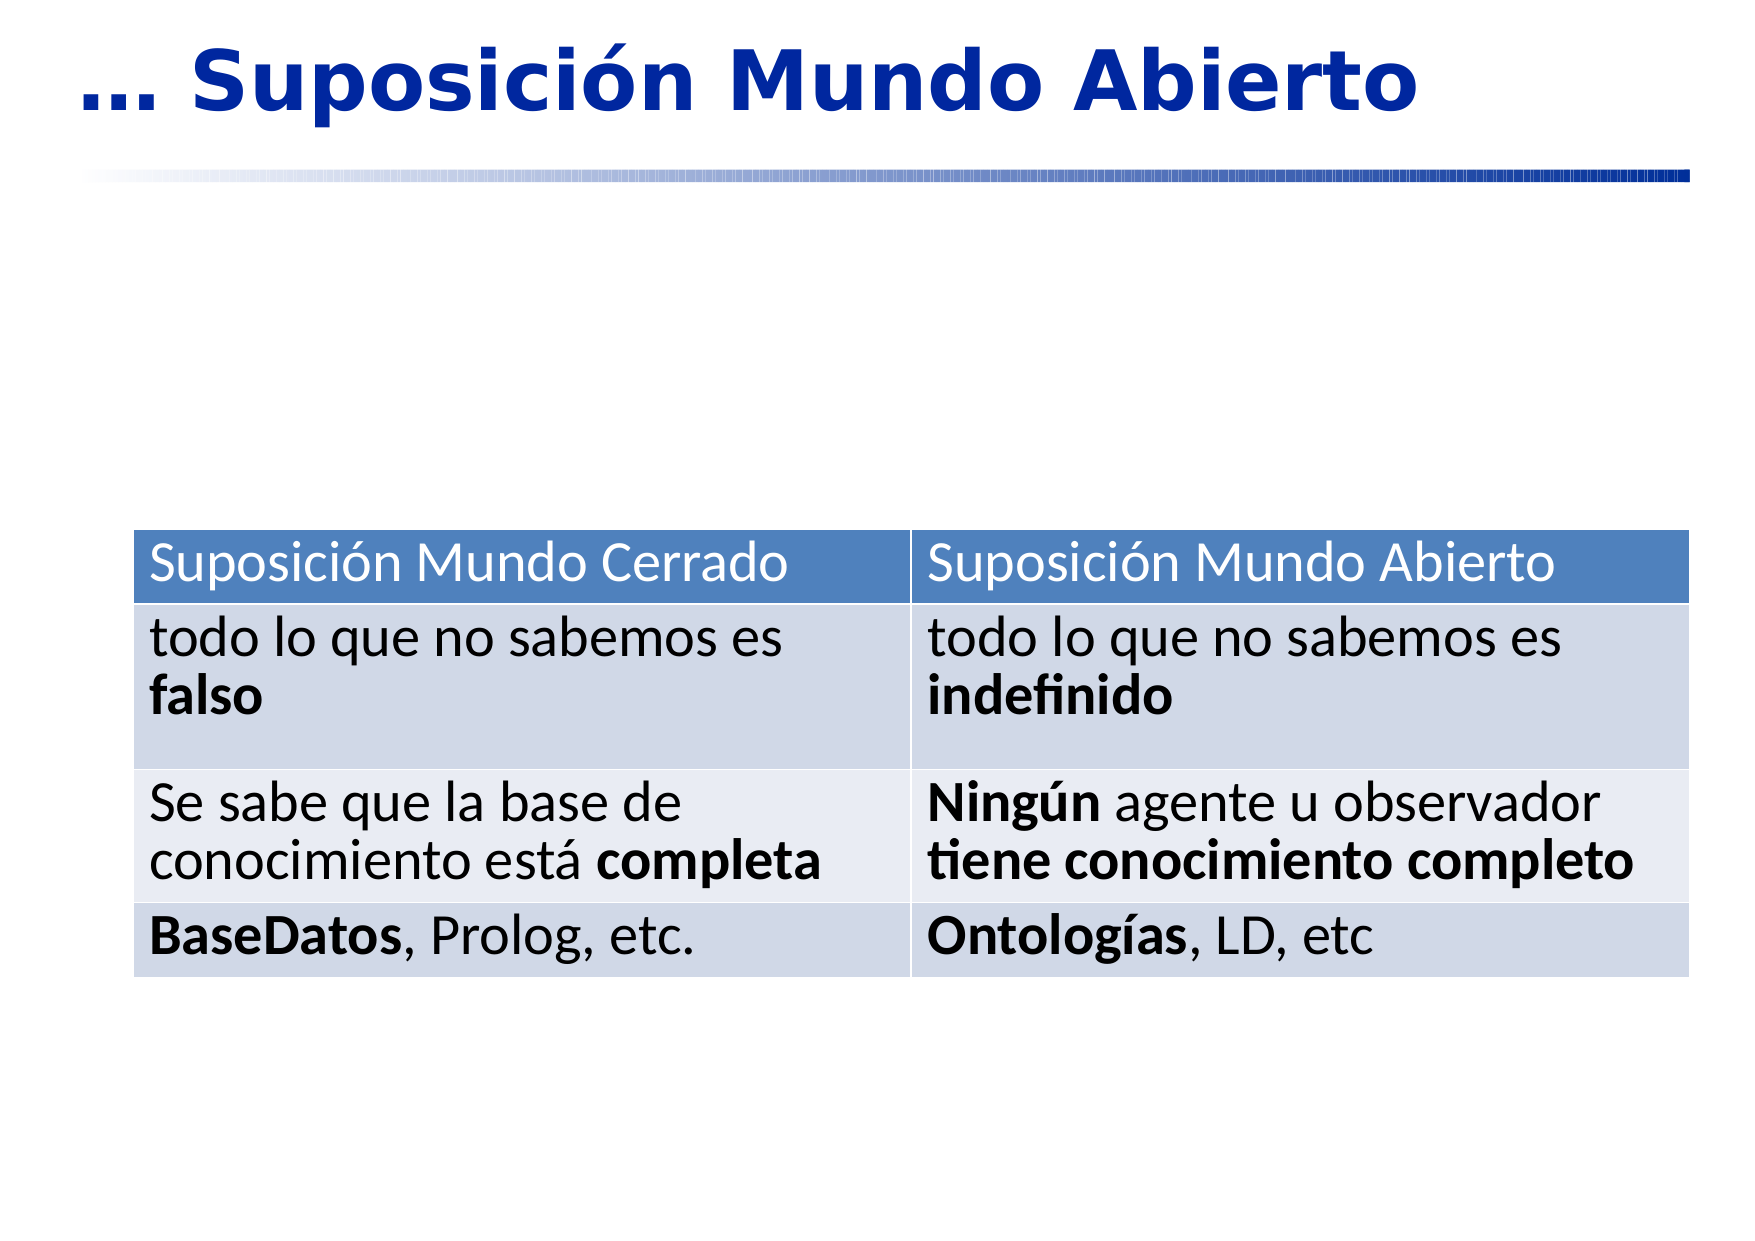

# … Suposición Mundo Abierto
Hay dos enfoques "ortogonales" para la representación de datos / conocimiento:
| Suposición Mundo Cerrado | Suposición Mundo Abierto |
| --- | --- |
| todo lo que no sabemos es falso | todo lo que no sabemos es indefinido |
| Se sabe que la base de conocimiento está completa | Ningún agente u observador tiene conocimiento completo |
| BaseDatos, Prolog, etc. | Ontologías, LD, etc |